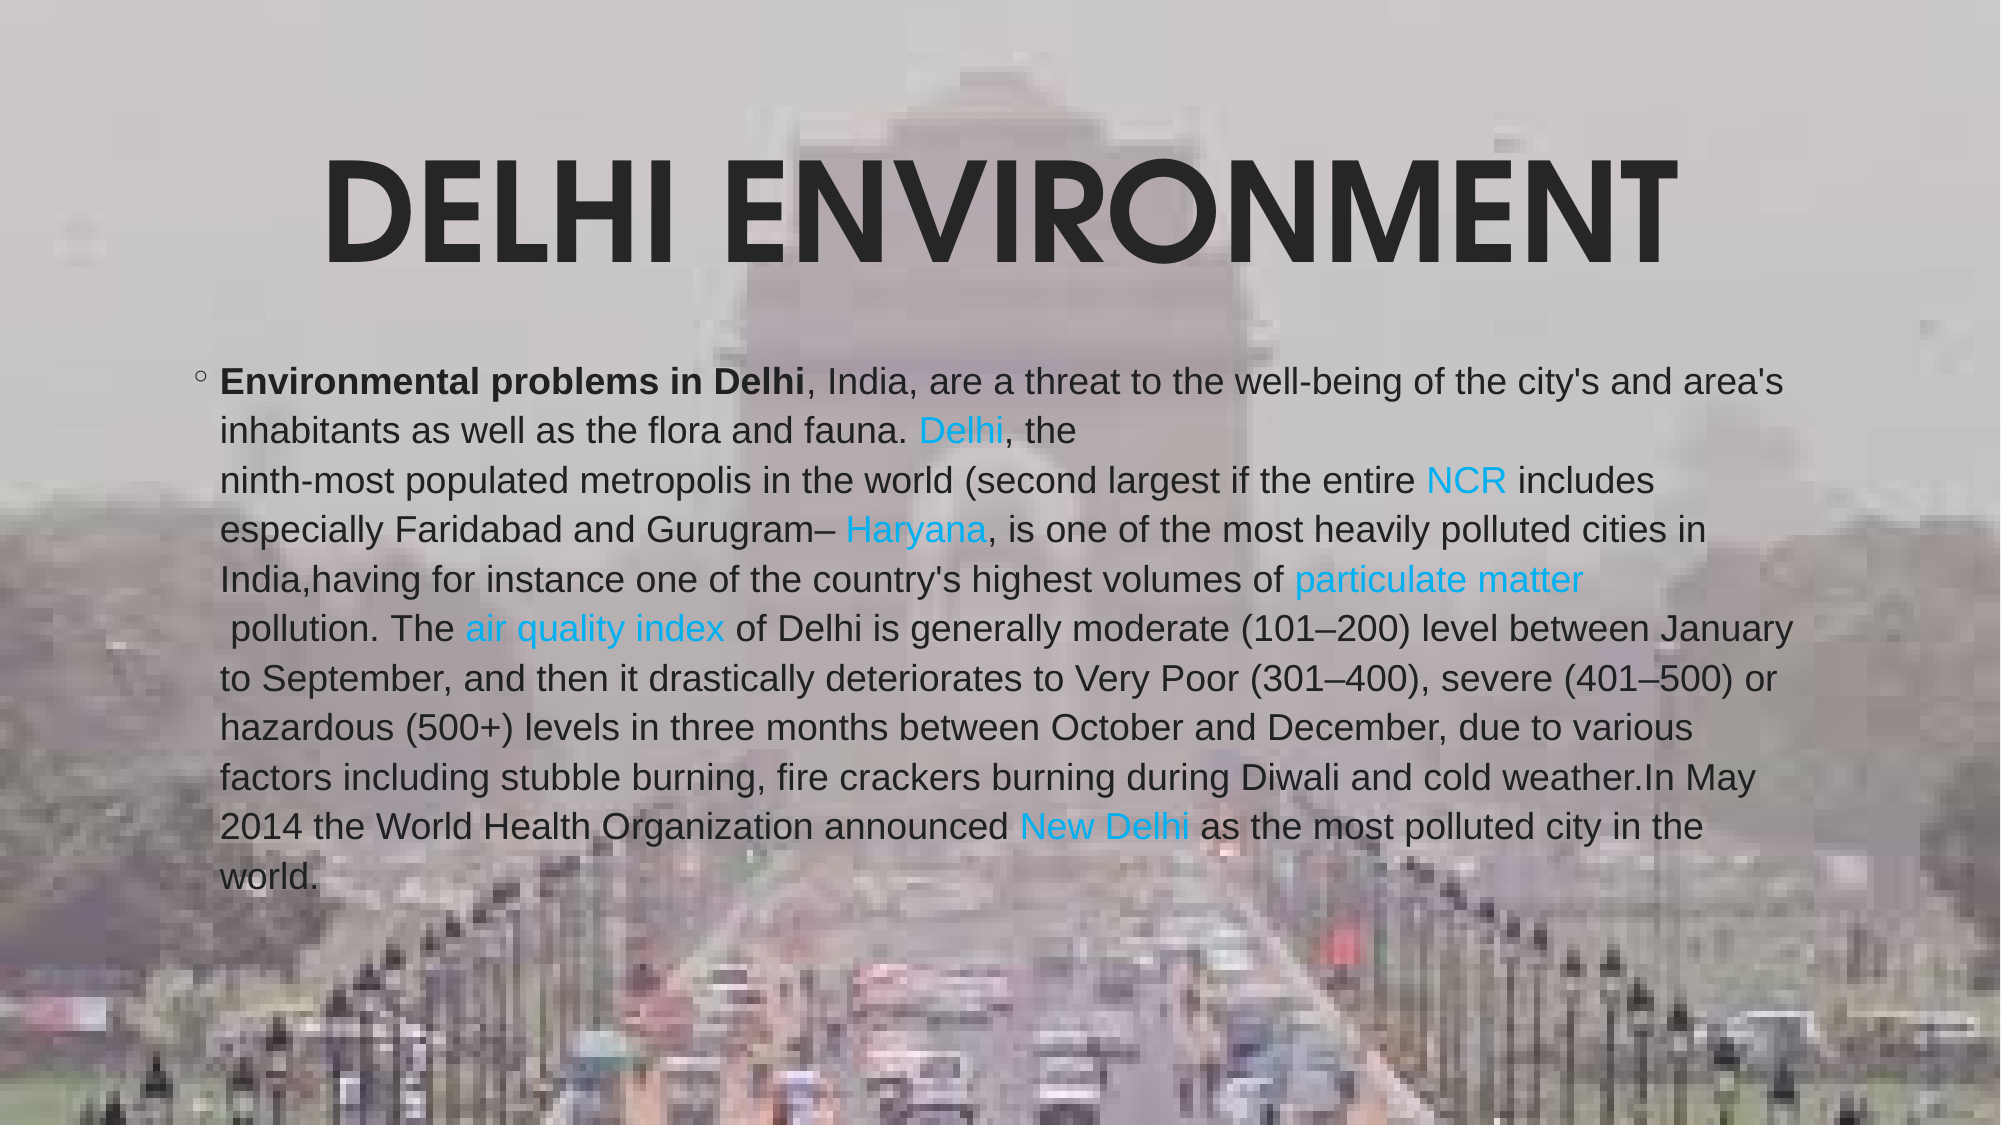

# DELHI ENVIRONMENT
Environmental problems in Delhi, India, are a threat to the well-being of the city's and area's inhabitants as well as the flora and fauna. Delhi, the ninth-most populated metropolis in the world (second largest if the entire NCR includes especially Faridabad and Gurugram– Haryana, is one of the most heavily polluted cities in India,having for instance one of the country's highest volumes of particulate matter pollution. The air quality index of Delhi is generally moderate (101–200) level between January to September, and then it drastically deteriorates to Very Poor (301–400), severe (401–500) or hazardous (500+) levels in three months between October and December, due to various factors including stubble burning, fire crackers burning during Diwali and cold weather.In May 2014 the World Health Organization announced New Delhi as the most polluted city in the world.